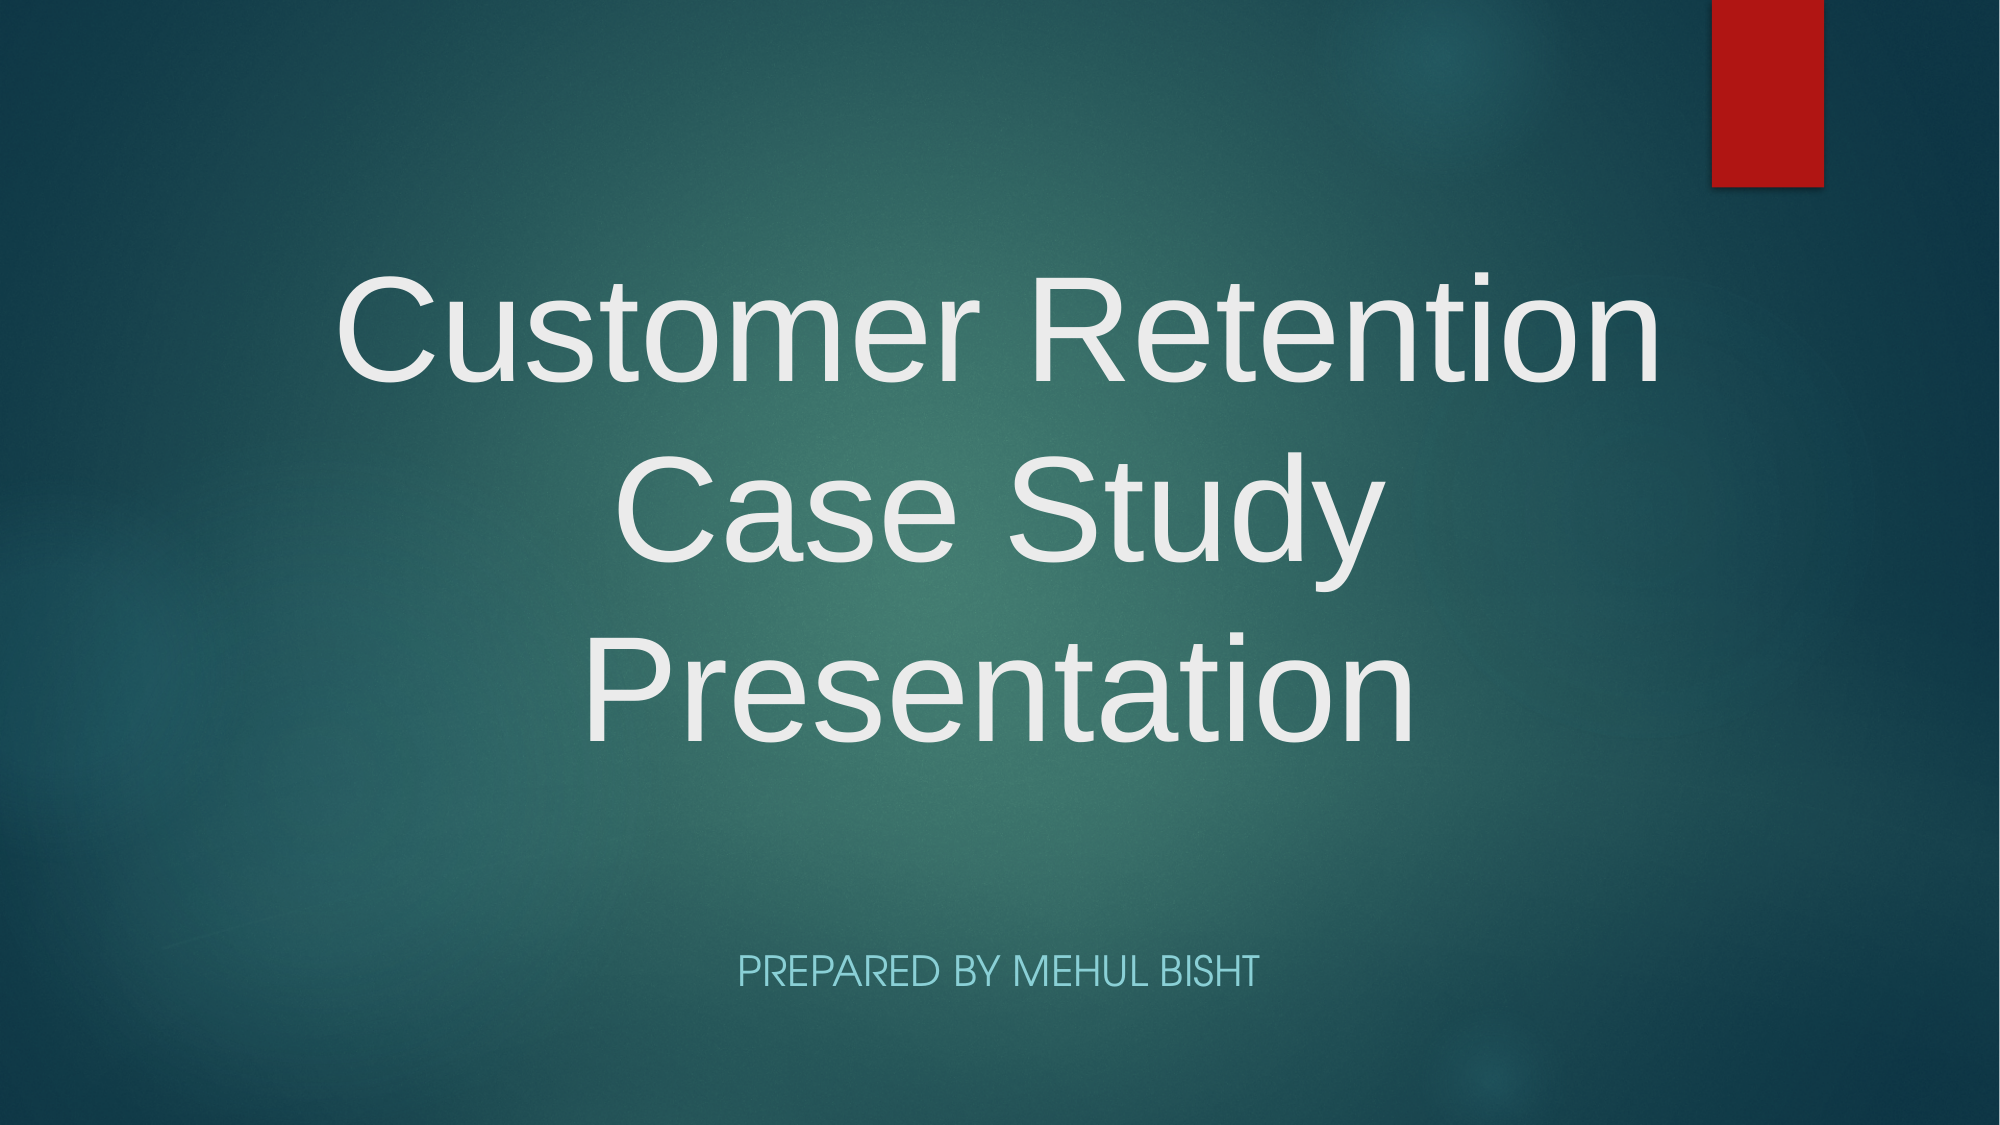

# Customer Retention Case Study Presentation
Prepared by Mehul BISHT